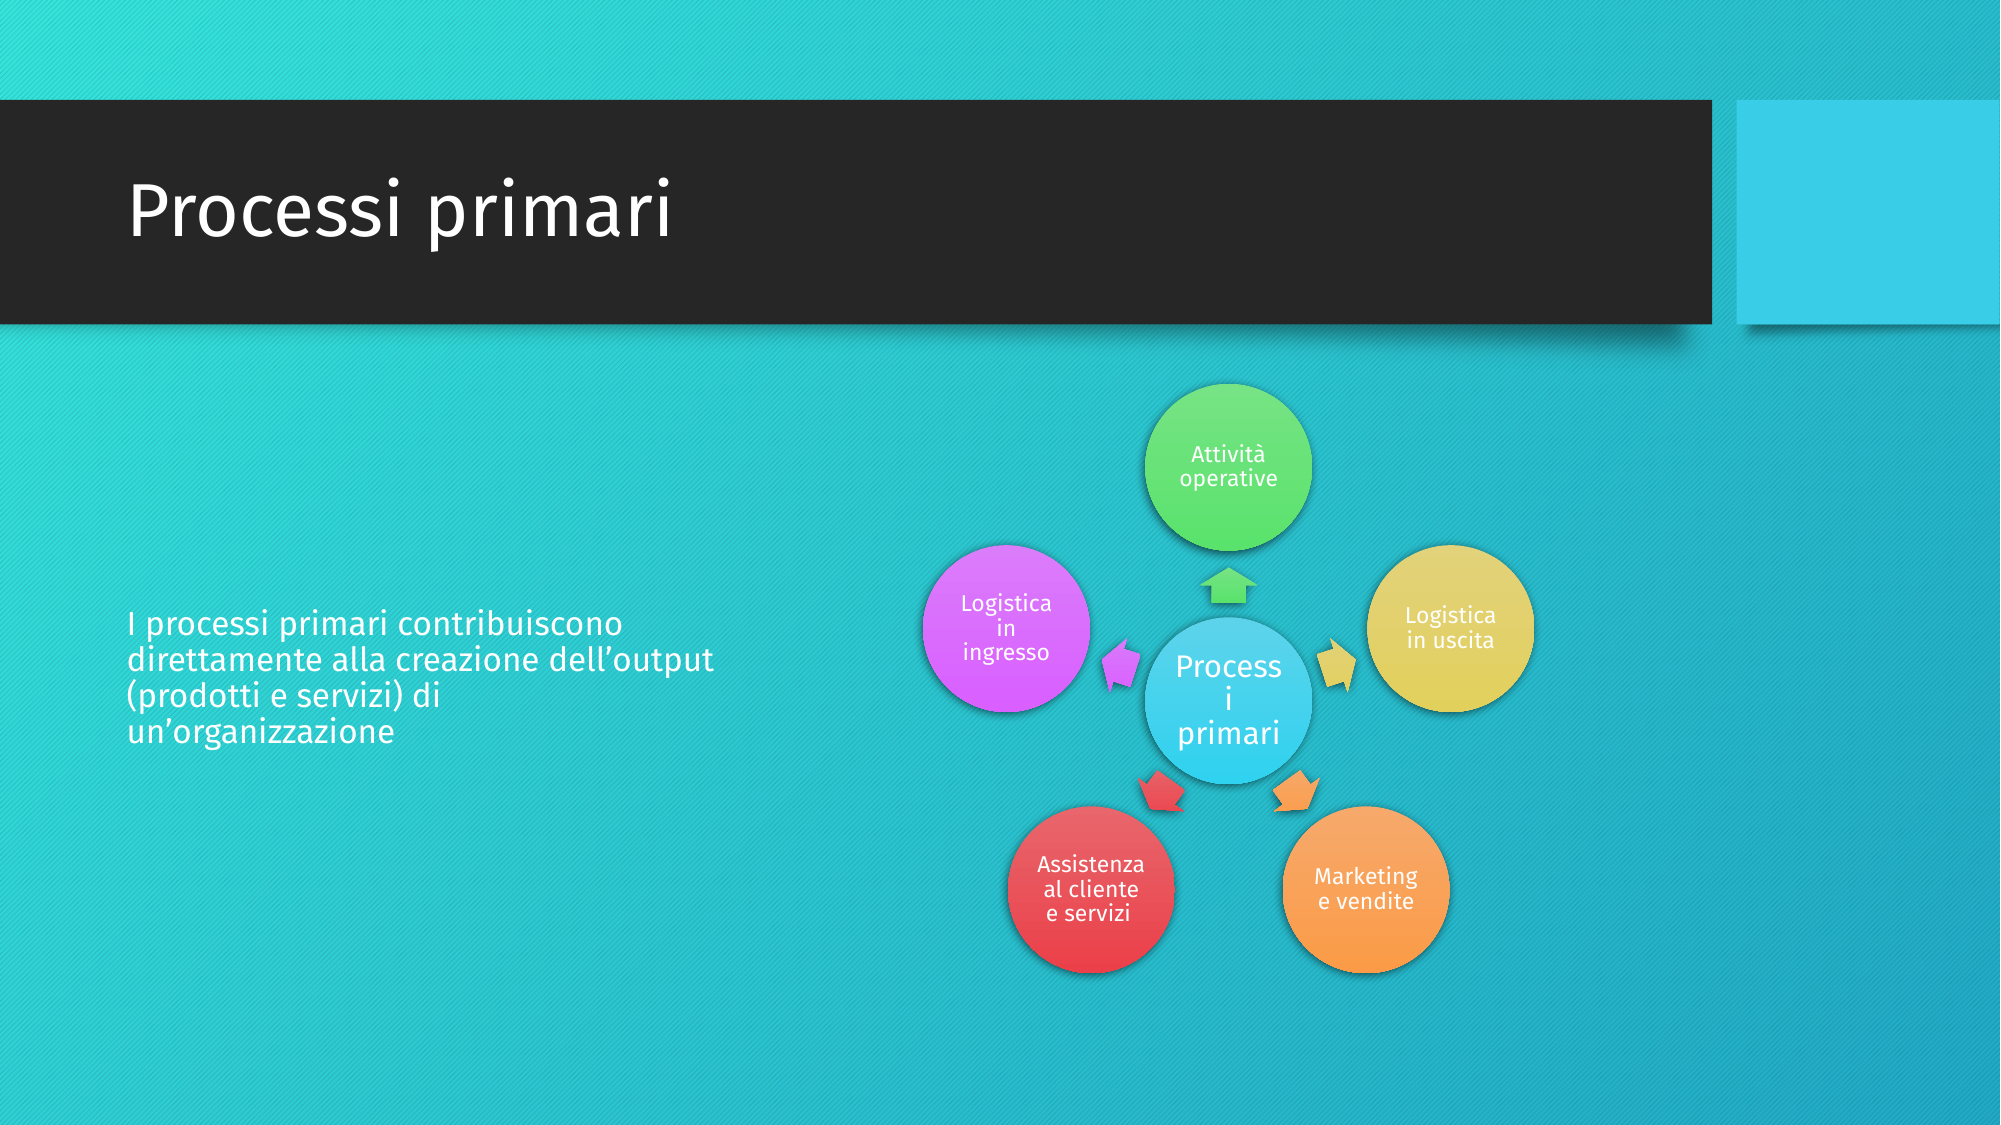

# Processi primari
Processi primari

Attività operative

Logistica in uscita

Marketing e vendite

Assistenza al cliente e servizi

Logistica in ingresso
I processi primari contribuiscono direttamente alla creazione dell’output (prodotti e servizi) di un’organizzazione